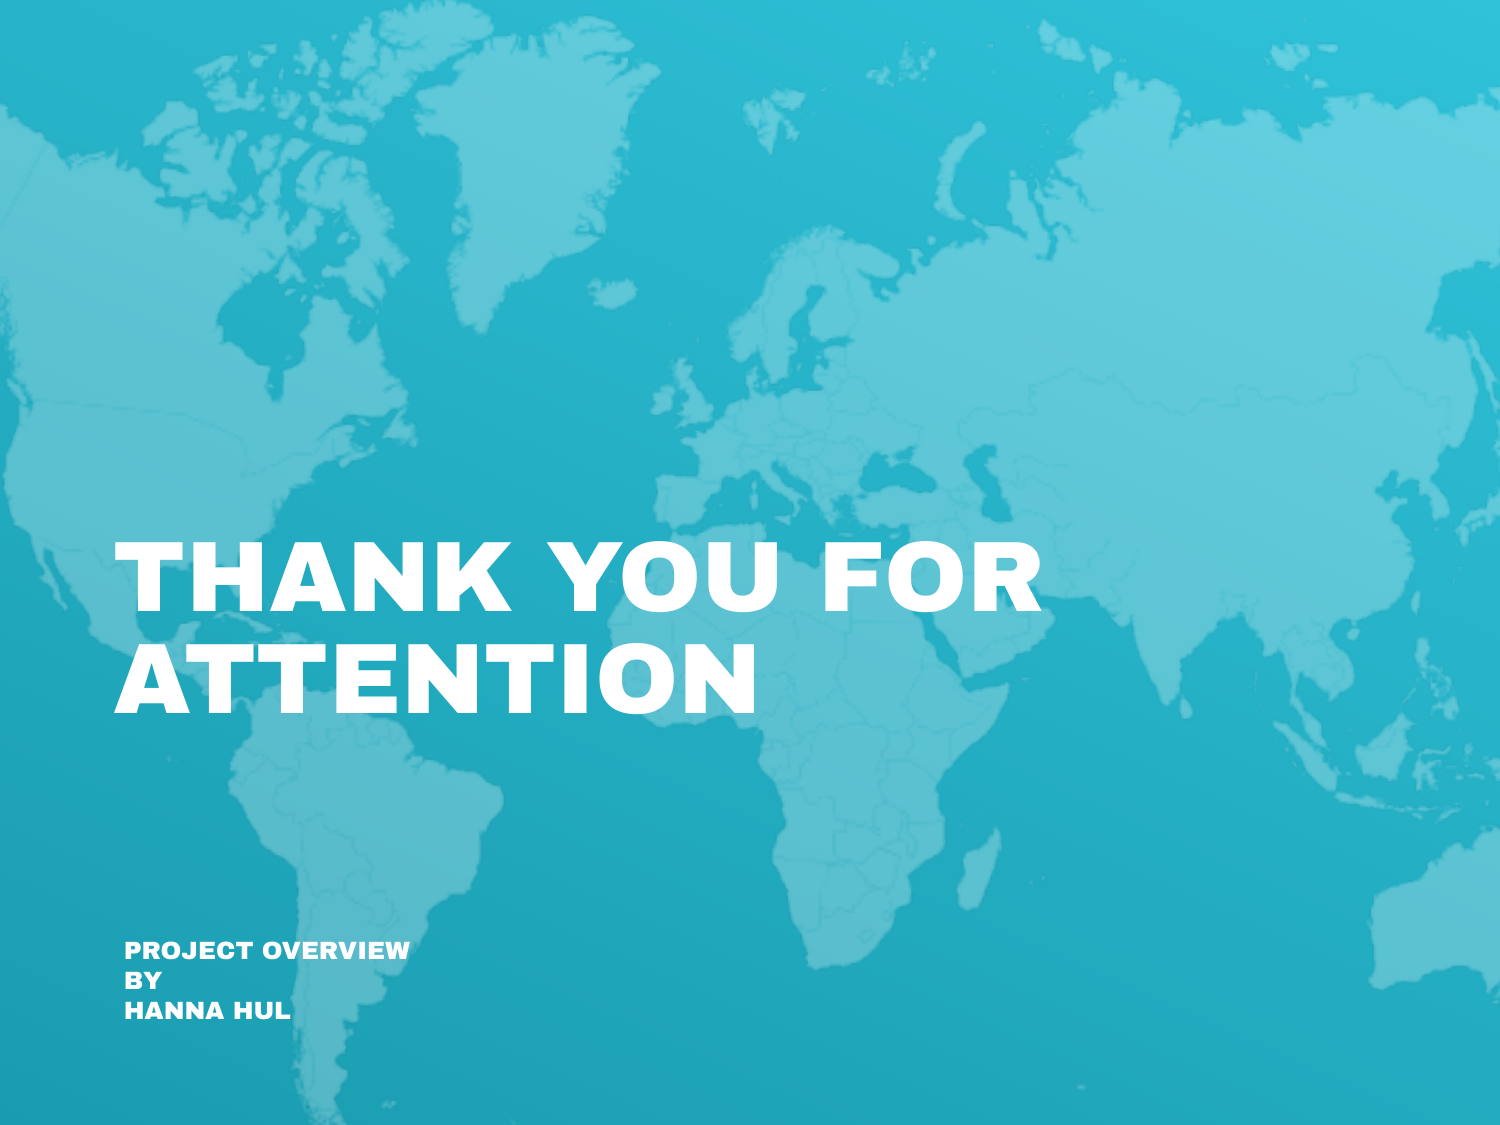

THANK YOU FOR ATTENTION
PROJECT OVERVIEW
BY
HANNA HUL